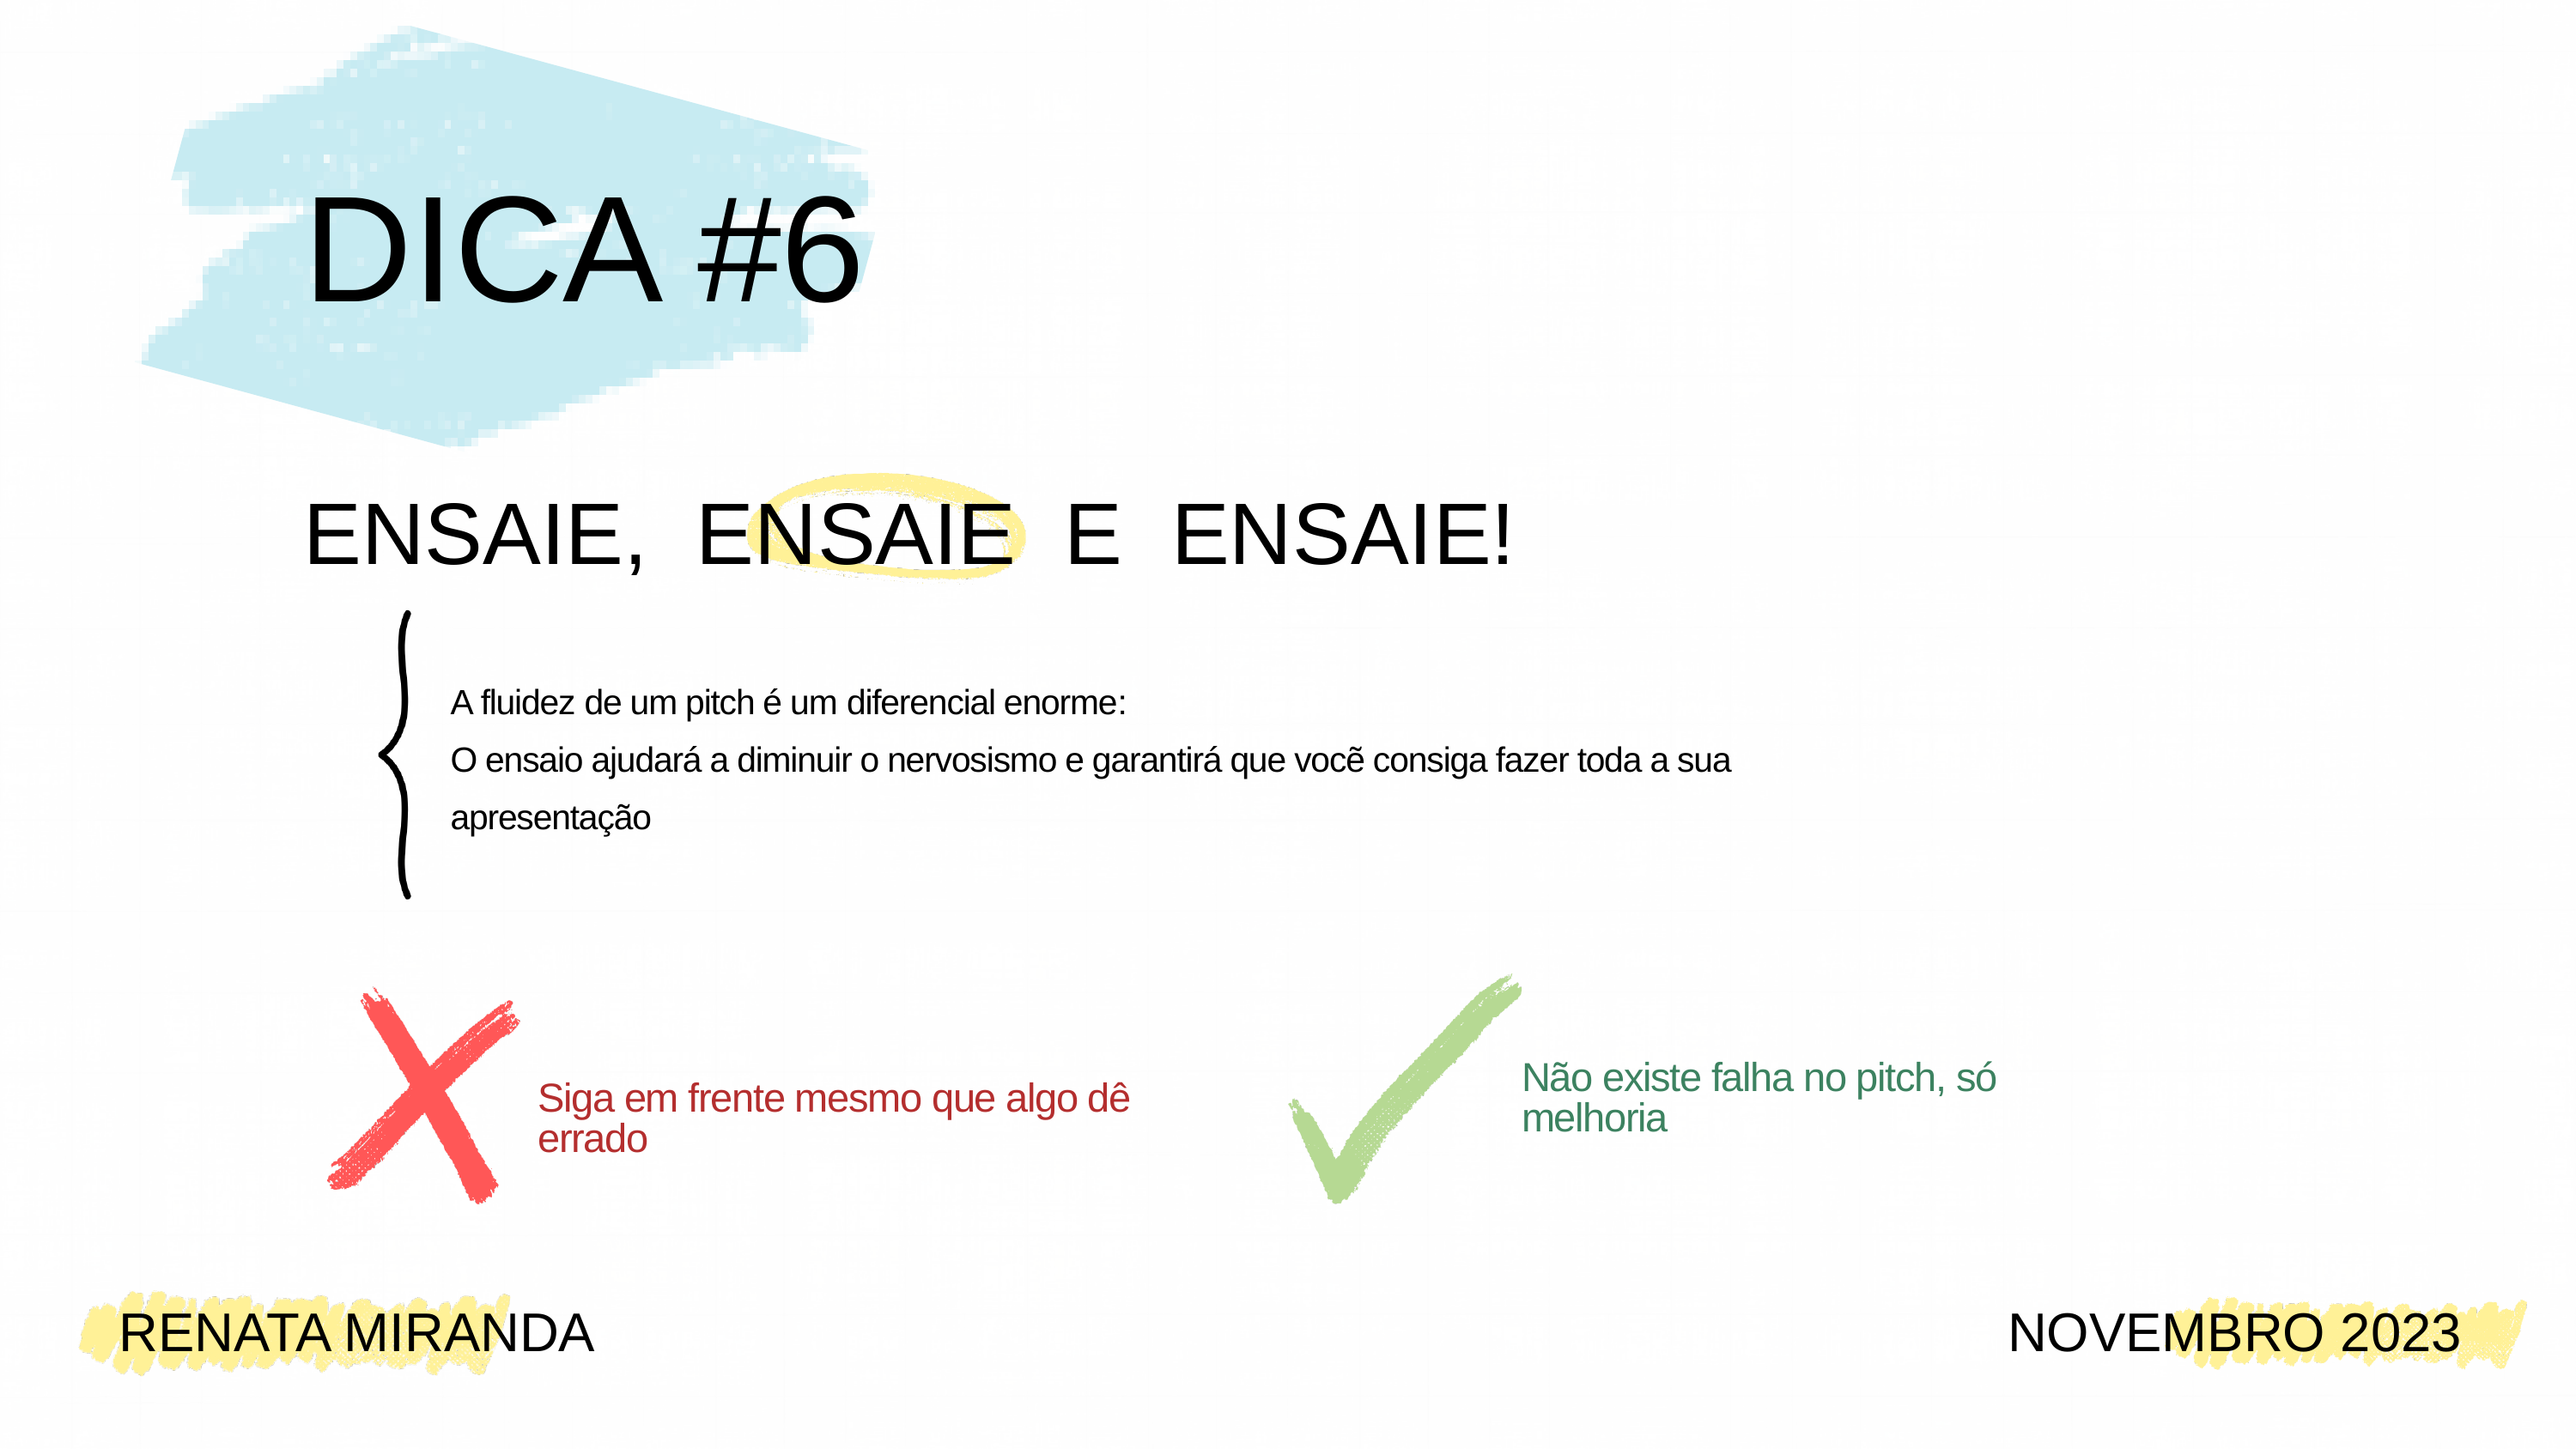

DICA #6

ENSAIE,  ENSAIE  E  ENSAIE!

A fluidez de um pitch é um diferencial enorme:
O ensaio ajudará a diminuir o nervosismo e garantirá que vocẽ consiga fazer toda a sua apresentação

Não existe falha no pitch, só melhoria

Siga em frente mesmo que algo dê errado

RENATA MIRANDA
NOVEMBRO 2023